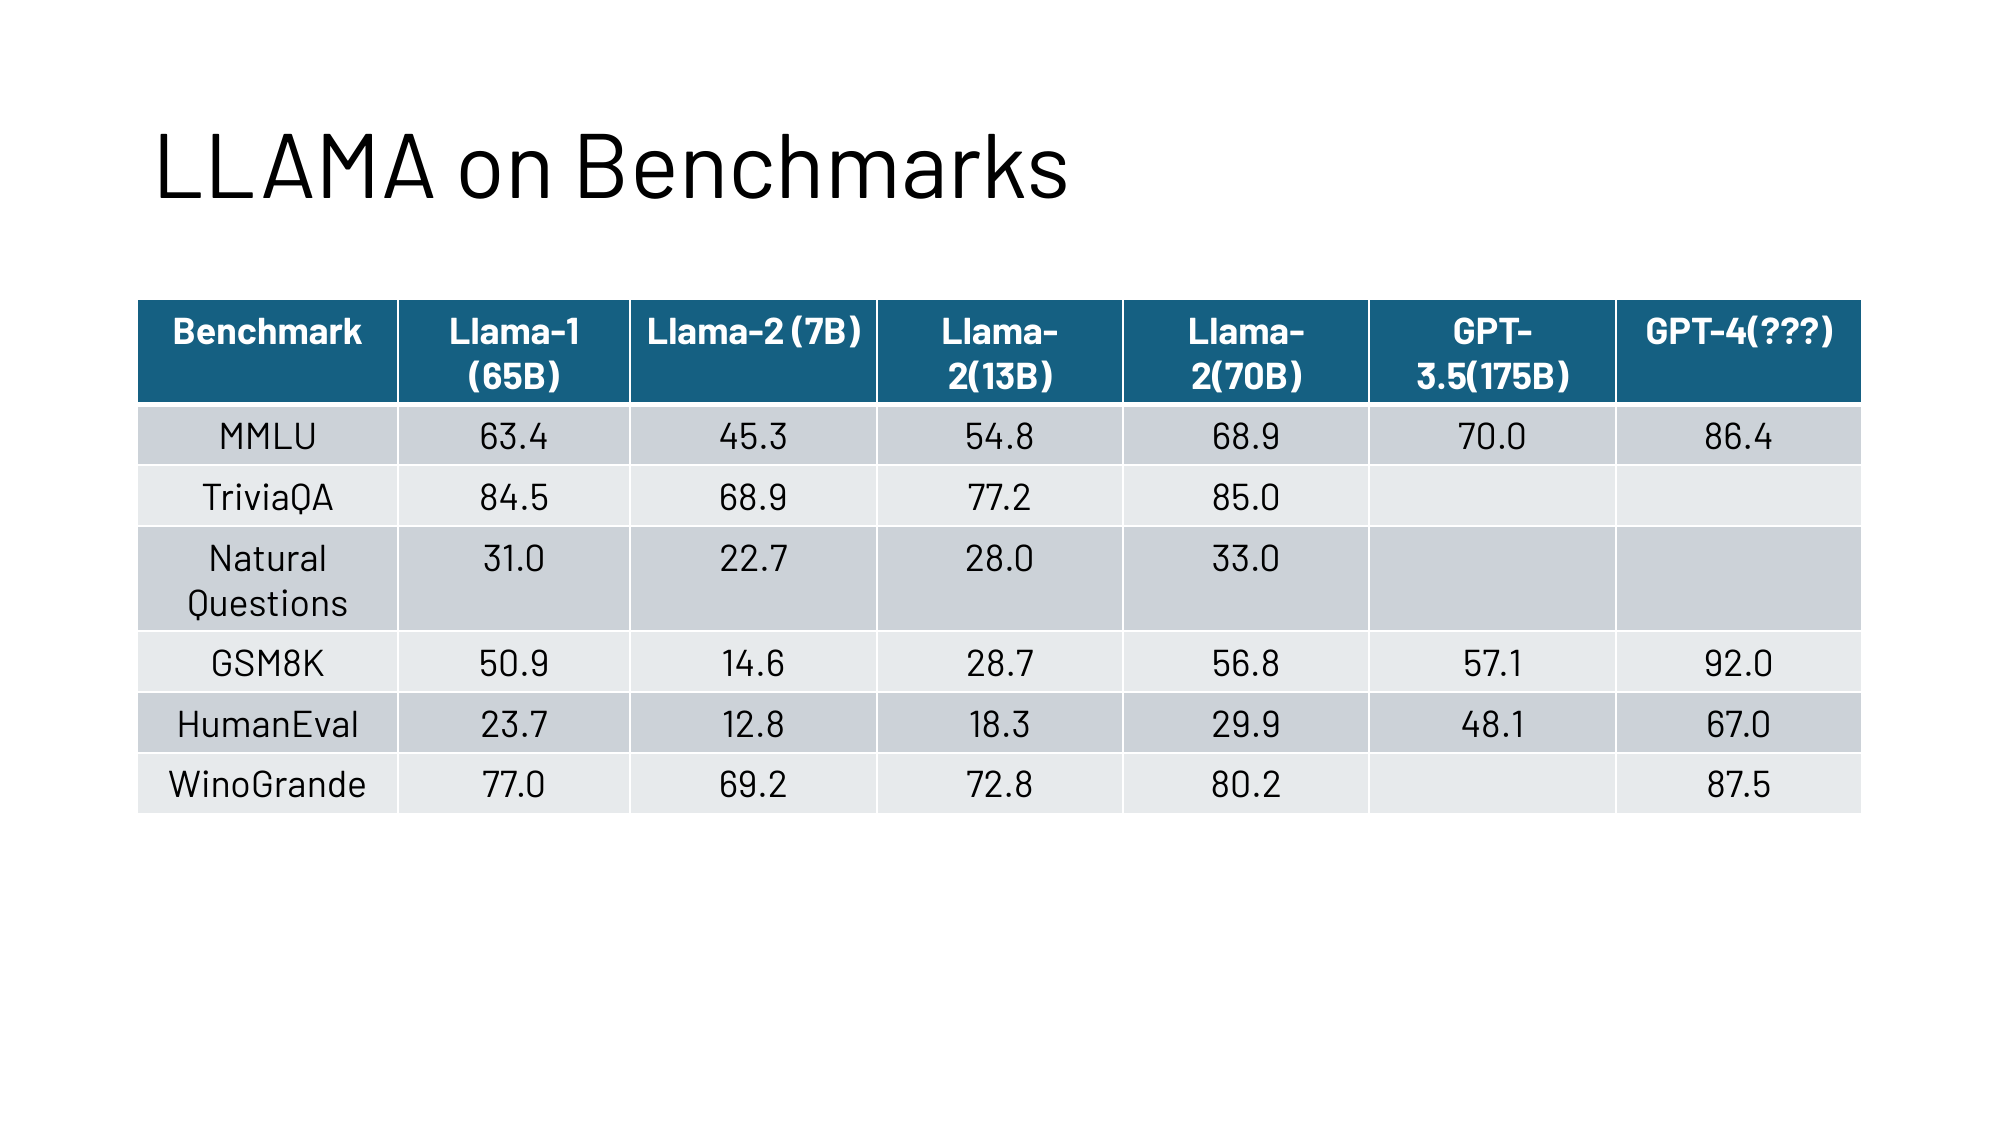

# LLAMA on Benchmarks
| Benchmark | Llama-1 (65B) | Llama-2 (7B) | Llama-2(13B) | Llama-2(70B) | GPT-3.5(175B) | GPT-4(???) |
| --- | --- | --- | --- | --- | --- | --- |
| MMLU | 63.4 | 45.3 | 54.8 | 68.9 | 70.0 | 86.4 |
| TriviaQA | 84.5 | 68.9 | 77.2 | 85.0 |  |  |
| Natural Questions | 31.0 | 22.7 | 28.0 | 33.0 |  |  |
| GSM8K | 50.9 | 14.6 | 28.7 | 56.8 | 57.1 | 92.0 |
| HumanEval | 23.7 | 12.8 | 18.3 | 29.9 | 48.1 | 67.0 |
| WinoGrande | 77.0 | 69.2 | 72.8 | 80.2 |  | 87.5 |